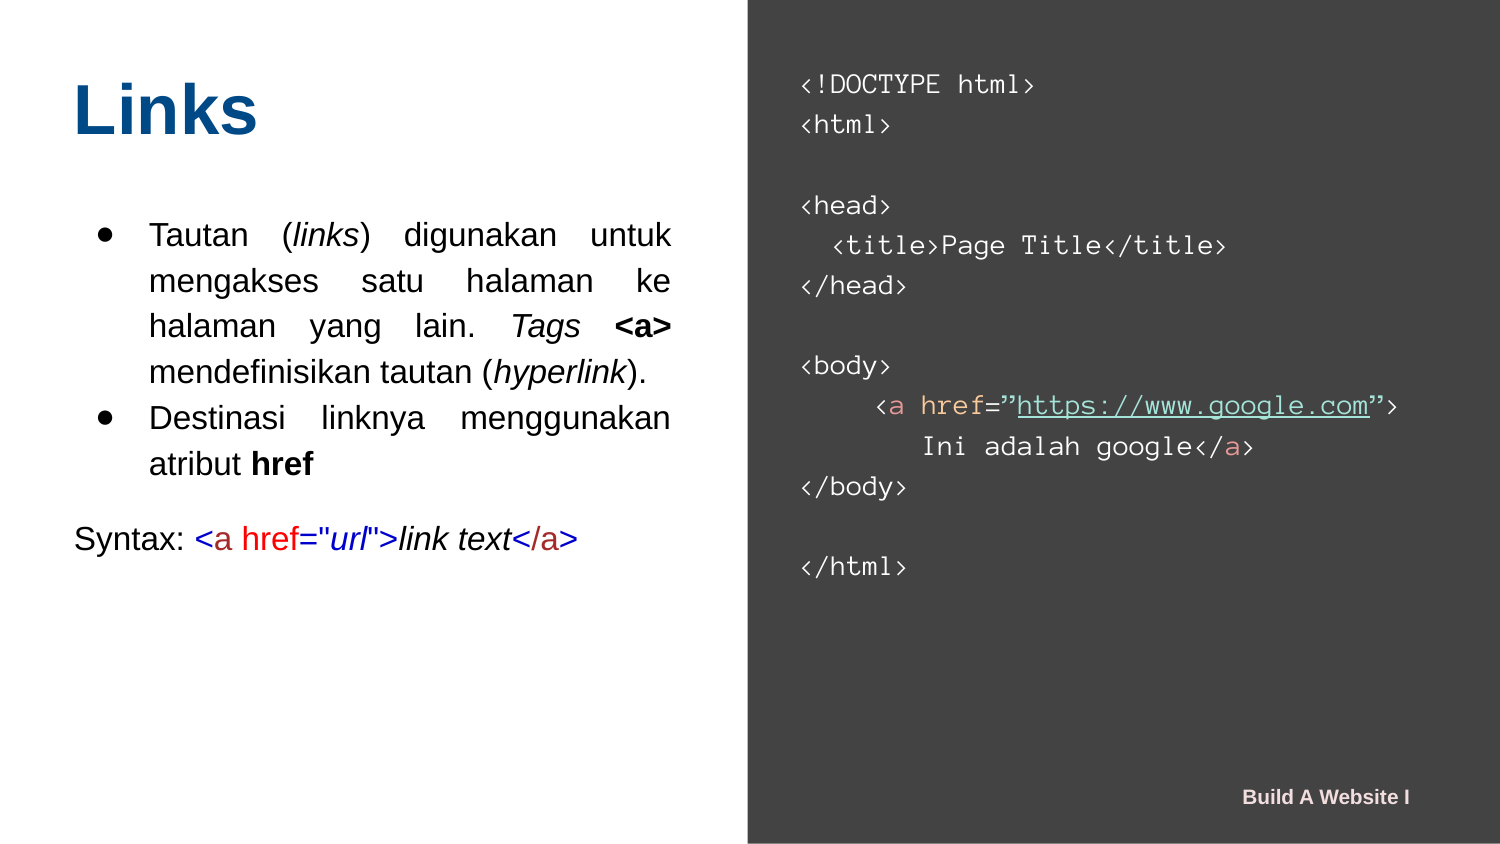

<!DOCTYPE html>
<html>

<head>
  <title>Page Title</title>
</head>

<body>
<a href=”https://www.google.com”>
   Ini adalah google</a>
</body>

</html>
Links
Tautan (links) digunakan untuk mengakses satu halaman ke halaman yang lain. Tags <a> mendefinisikan tautan (hyperlink).
Destinasi linknya menggunakan atribut href
Syntax: <a href="url">link text</a>
Build A Website I